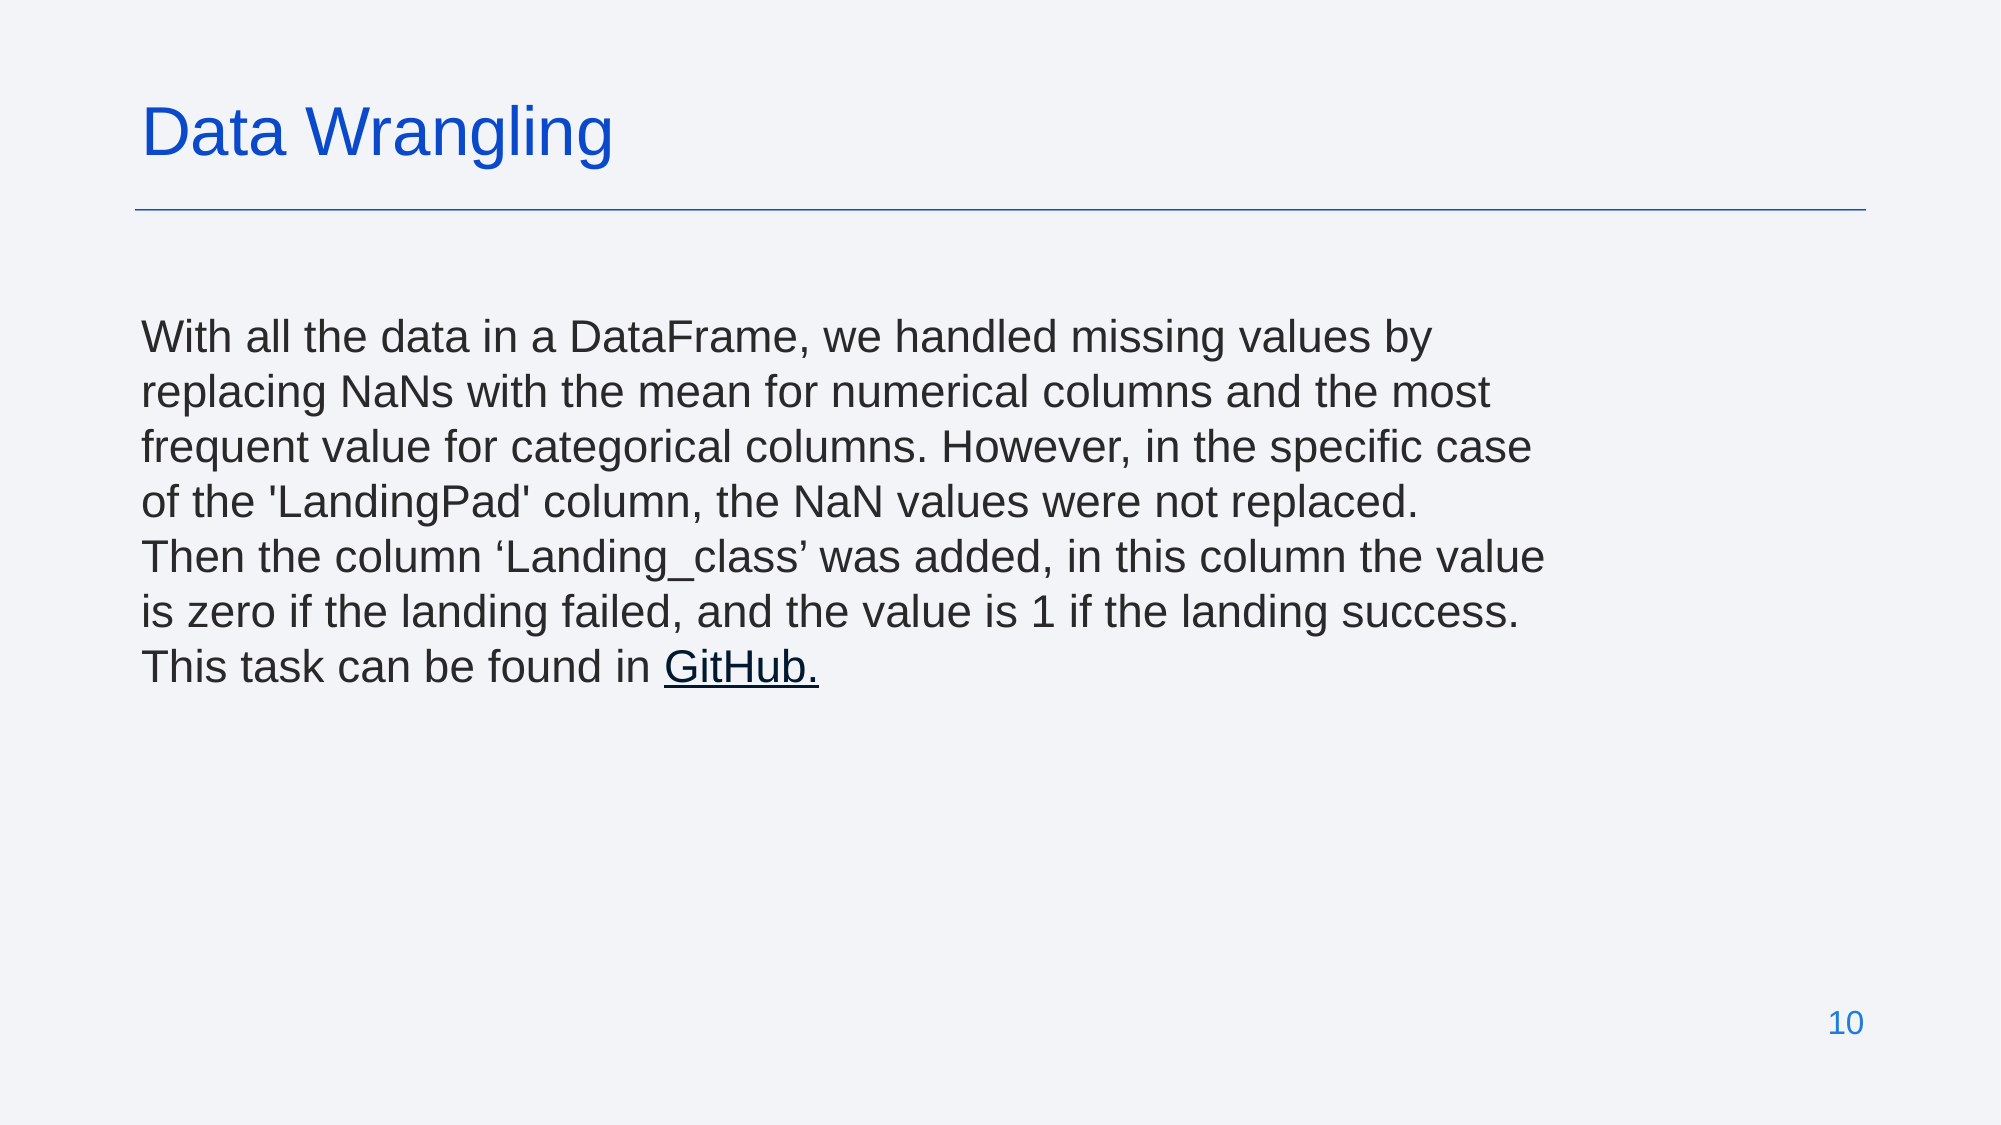

Data Wrangling
With all the data in a DataFrame, we handled missing values by replacing NaNs with the mean for numerical columns and the most frequent value for categorical columns. However, in the specific case of the 'LandingPad' column, the NaN values were not replaced.
Then the column ‘Landing_class’ was added, in this column the value is zero if the landing failed, and the value is 1 if the landing success.
This task can be found in GitHub.

10